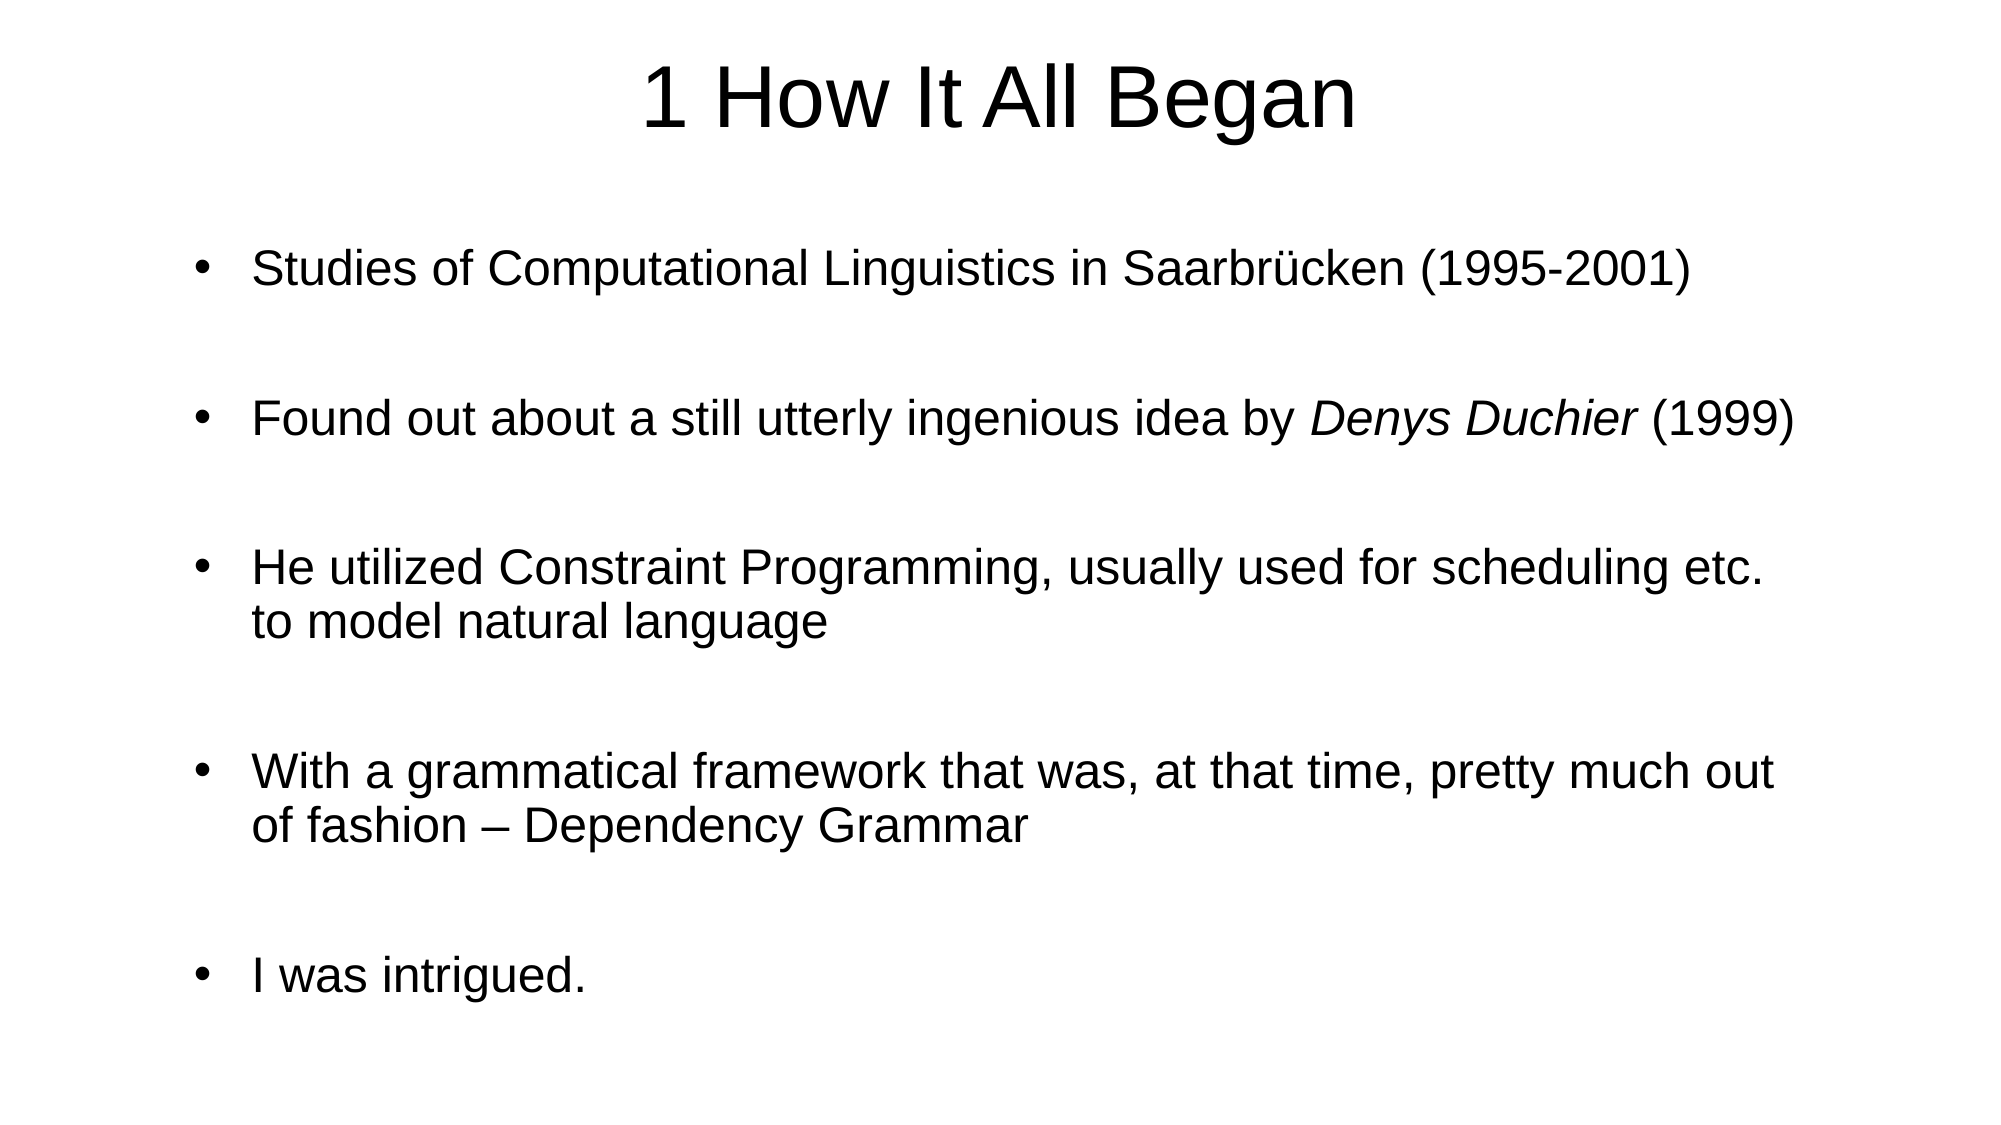

# 1 How It All Began
Studies of Computational Linguistics in Saarbrücken (1995-2001)

Found out about a still utterly ingenious idea by Denys Duchier (1999)

He utilized Constraint Programming, usually used for scheduling etc. to model natural language

With a grammatical framework that was, at that time, pretty much out of fashion – Dependency Grammar

I was intrigued.